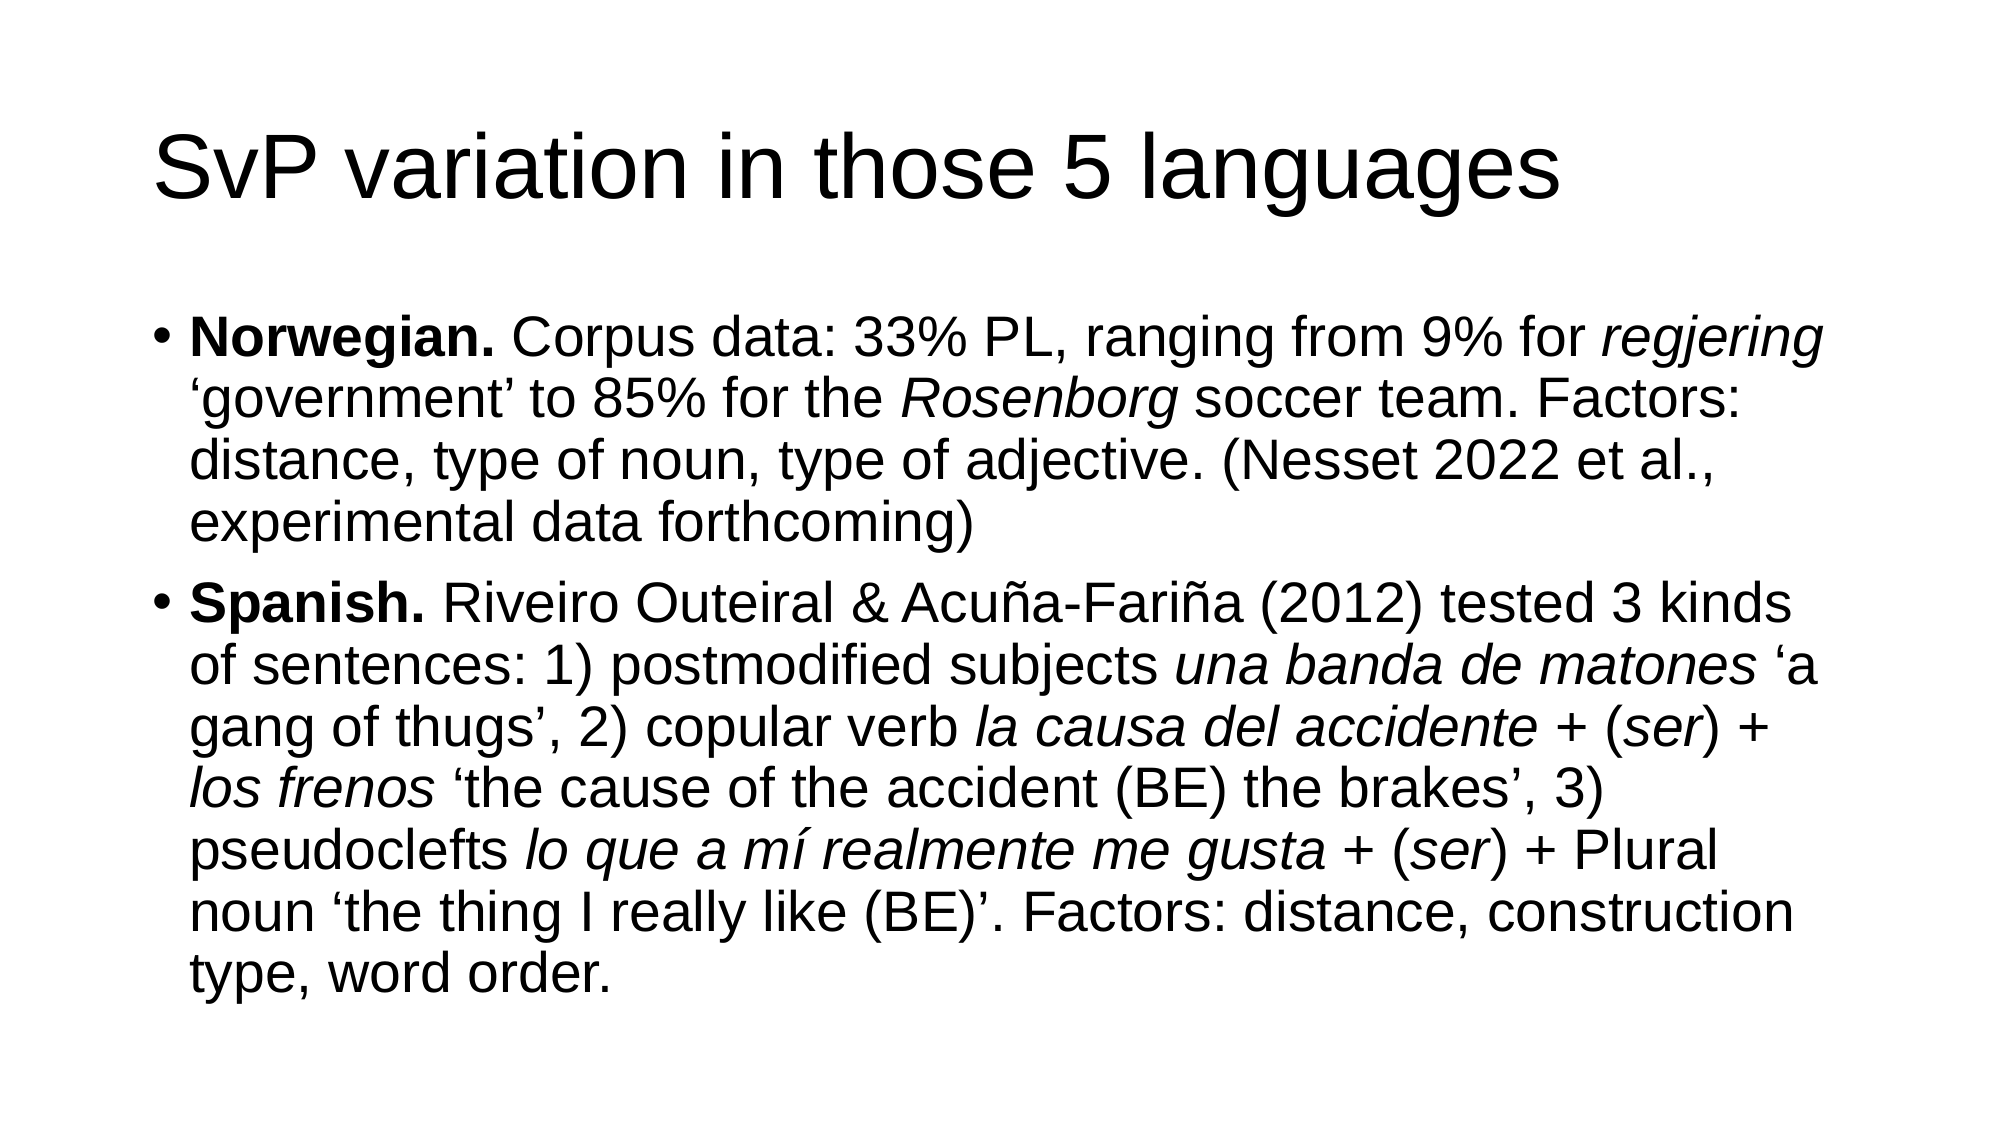

# SvP variation in those 5 languages
Norwegian. Corpus data: 33% PL, ranging from 9% for regjering ‘government’ to 85% for the Rosenborg soccer team. Factors: distance, type of noun, type of adjective. (Nesset 2022 et al., experimental data forthcoming)
Spanish. Riveiro Outeiral & Acuña-Fariña (2012) tested 3 kinds of sentences: 1) postmodified subjects una banda de matones ‘a gang of thugs’, 2) copular verb la causa del accidente + (ser) + los frenos ‘the cause of the accident (BE) the brakes’, 3) pseudoclefts lo que a mí realmente me gusta + (ser) + Plural noun ‘the thing I really like (BE)’. Factors: distance, construction type, word order.